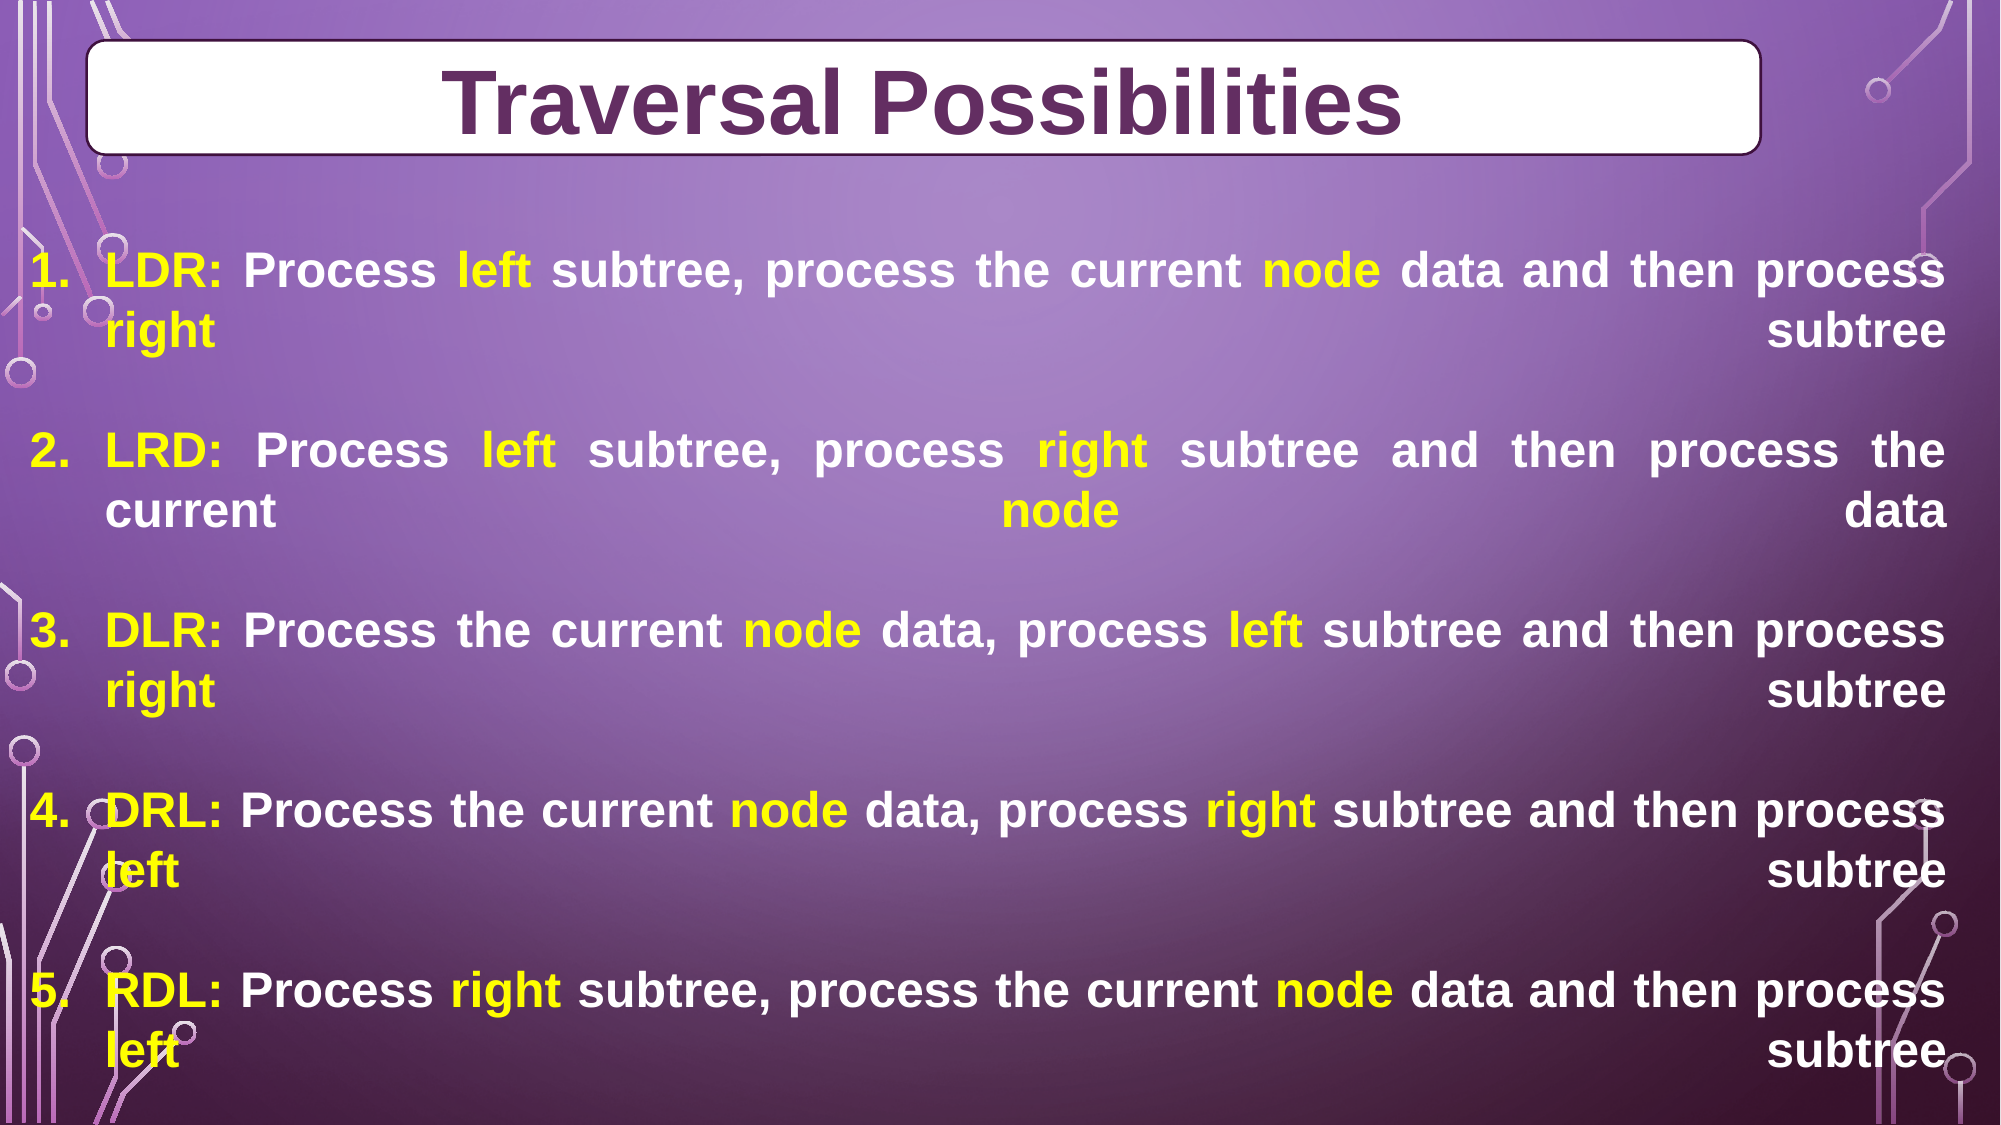

Traversal Possibilities
LDR: Process left subtree, process the current node data and then process right subtree
LRD: Process left subtree, process right subtree and then process the current node data
DLR: Process the current node data, process left subtree and then process right subtree
DRL: Process the current node data, process right subtree and then process left subtree
RDL: Process right subtree, process the current node data and then process left subtree
RLD: Process right subtree, process left subtree and then process the current node data